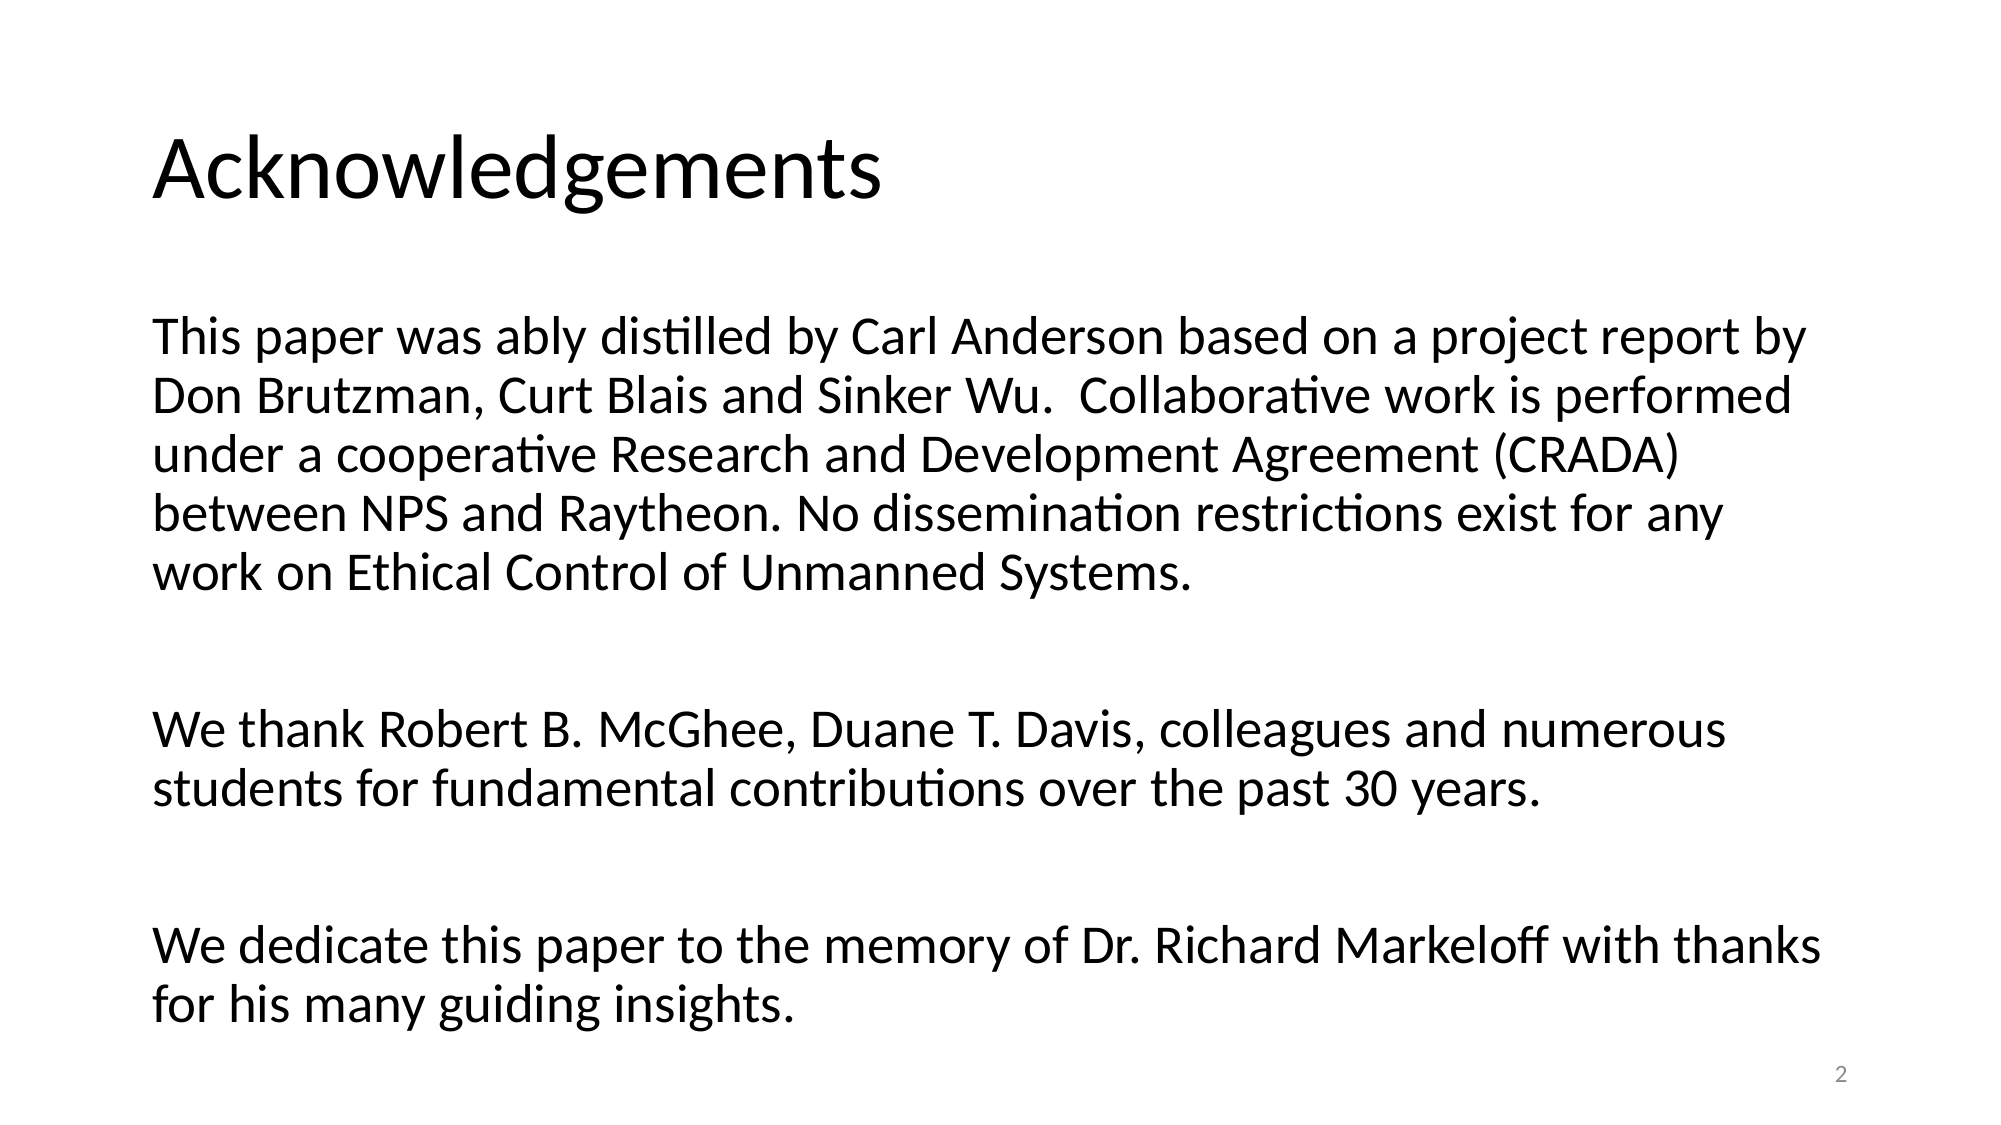

# Acknowledgements
This paper was ably distilled by Carl Anderson based on a project report by Don Brutzman, Curt Blais and Sinker Wu.  Collaborative work is performed under a cooperative Research and Development Agreement (CRADA) between NPS and Raytheon. No dissemination restrictions exist for any work on Ethical Control of Unmanned Systems.

We thank Robert B. McGhee, Duane T. Davis, colleagues and numerous students for fundamental contributions over the past 30 years.

We dedicate this paper to the memory of Dr. Richard Markeloff with thanks for his many guiding insights.
2